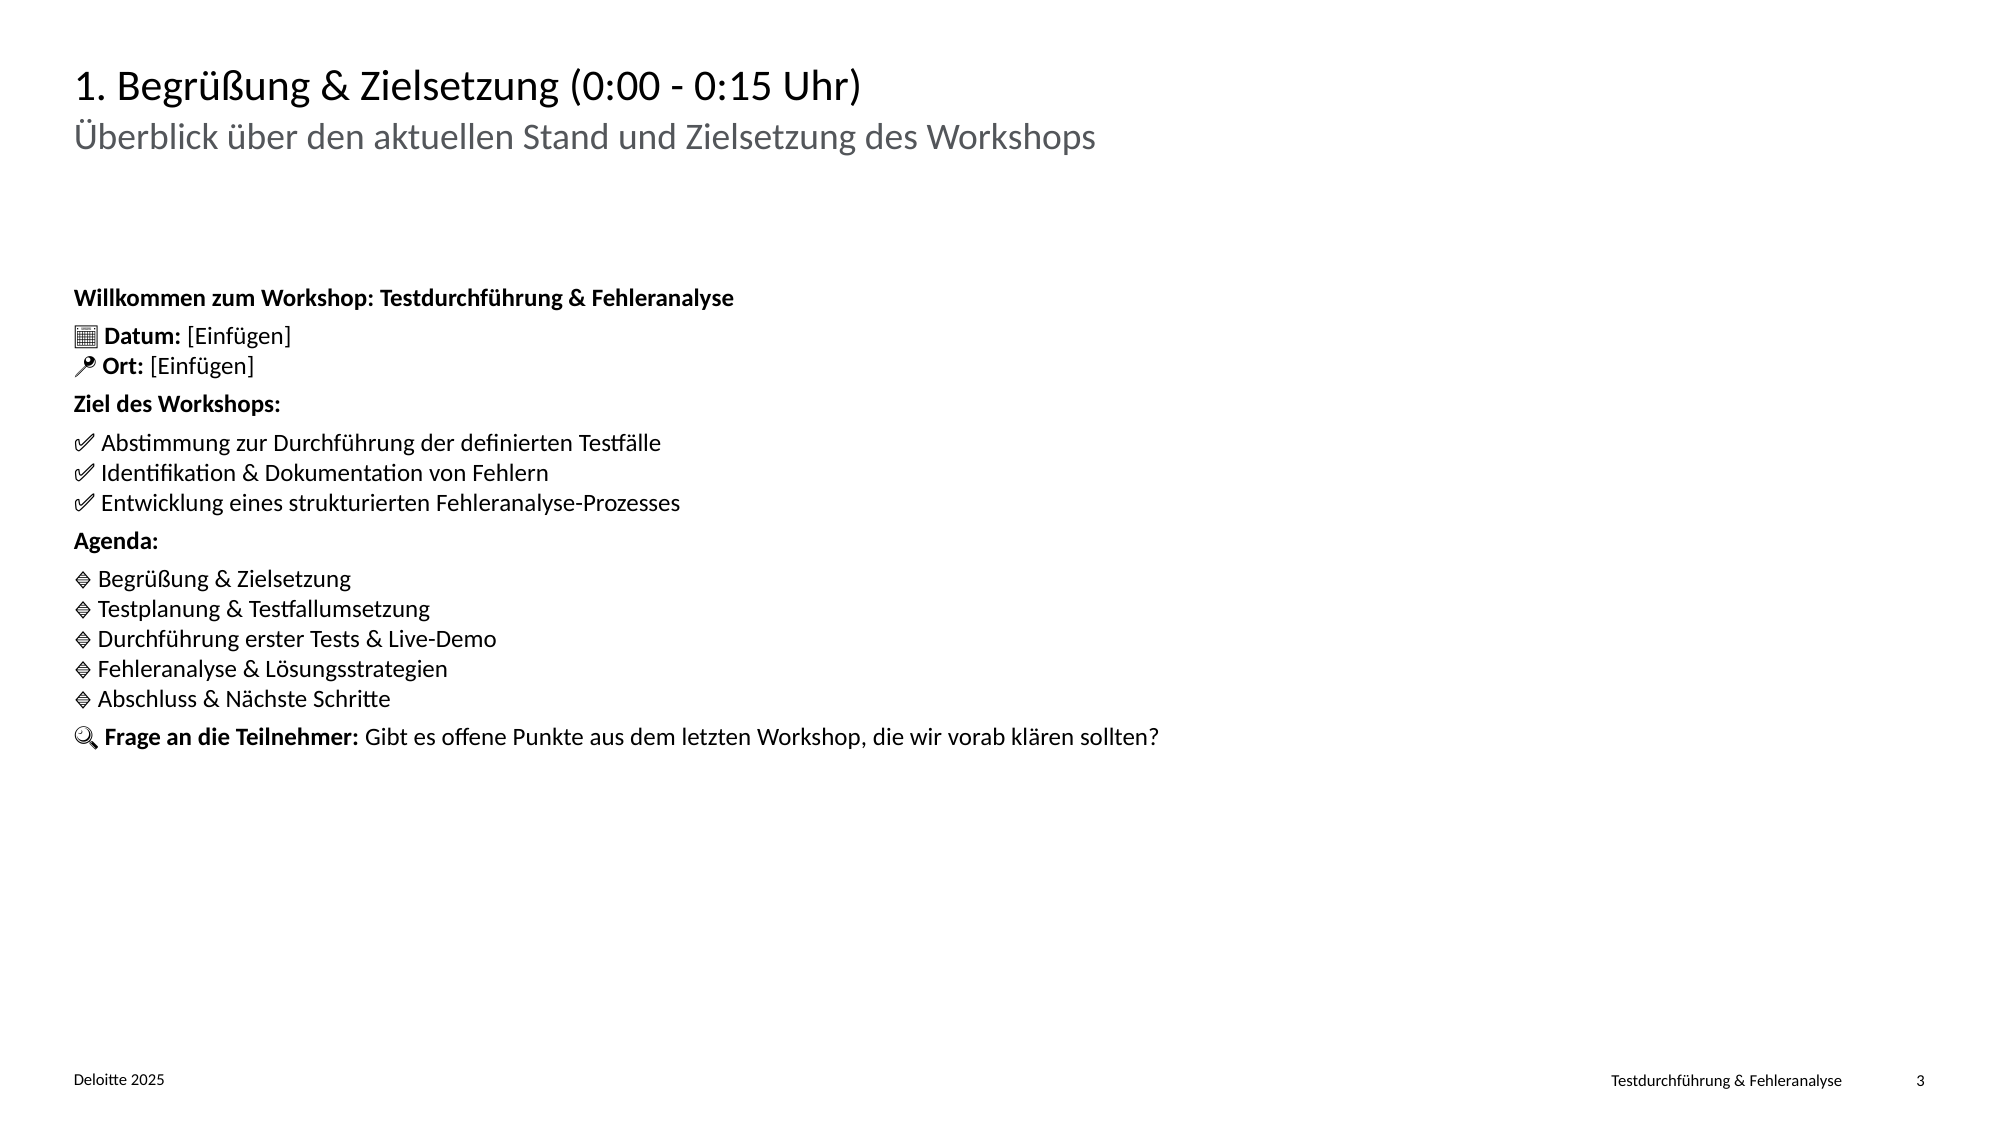

# 1. Begrüßung & Zielsetzung (0:00 - 0:15 Uhr)
Überblick über den aktuellen Stand und Zielsetzung des Workshops
Willkommen zum Workshop: Testdurchführung & Fehleranalyse
📅 Datum: [Einfügen]
📍 Ort: [Einfügen]
Ziel des Workshops:
✅ Abstimmung zur Durchführung der definierten Testfälle
✅ Identifikation & Dokumentation von Fehlern
✅ Entwicklung eines strukturierten Fehleranalyse-Prozesses
Agenda:
🔹 Begrüßung & Zielsetzung
🔹 Testplanung & Testfallumsetzung
🔹 Durchführung erster Tests & Live-Demo
🔹 Fehleranalyse & Lösungsstrategien
🔹 Abschluss & Nächste Schritte
🔍 Frage an die Teilnehmer: Gibt es offene Punkte aus dem letzten Workshop, die wir vorab klären sollten?